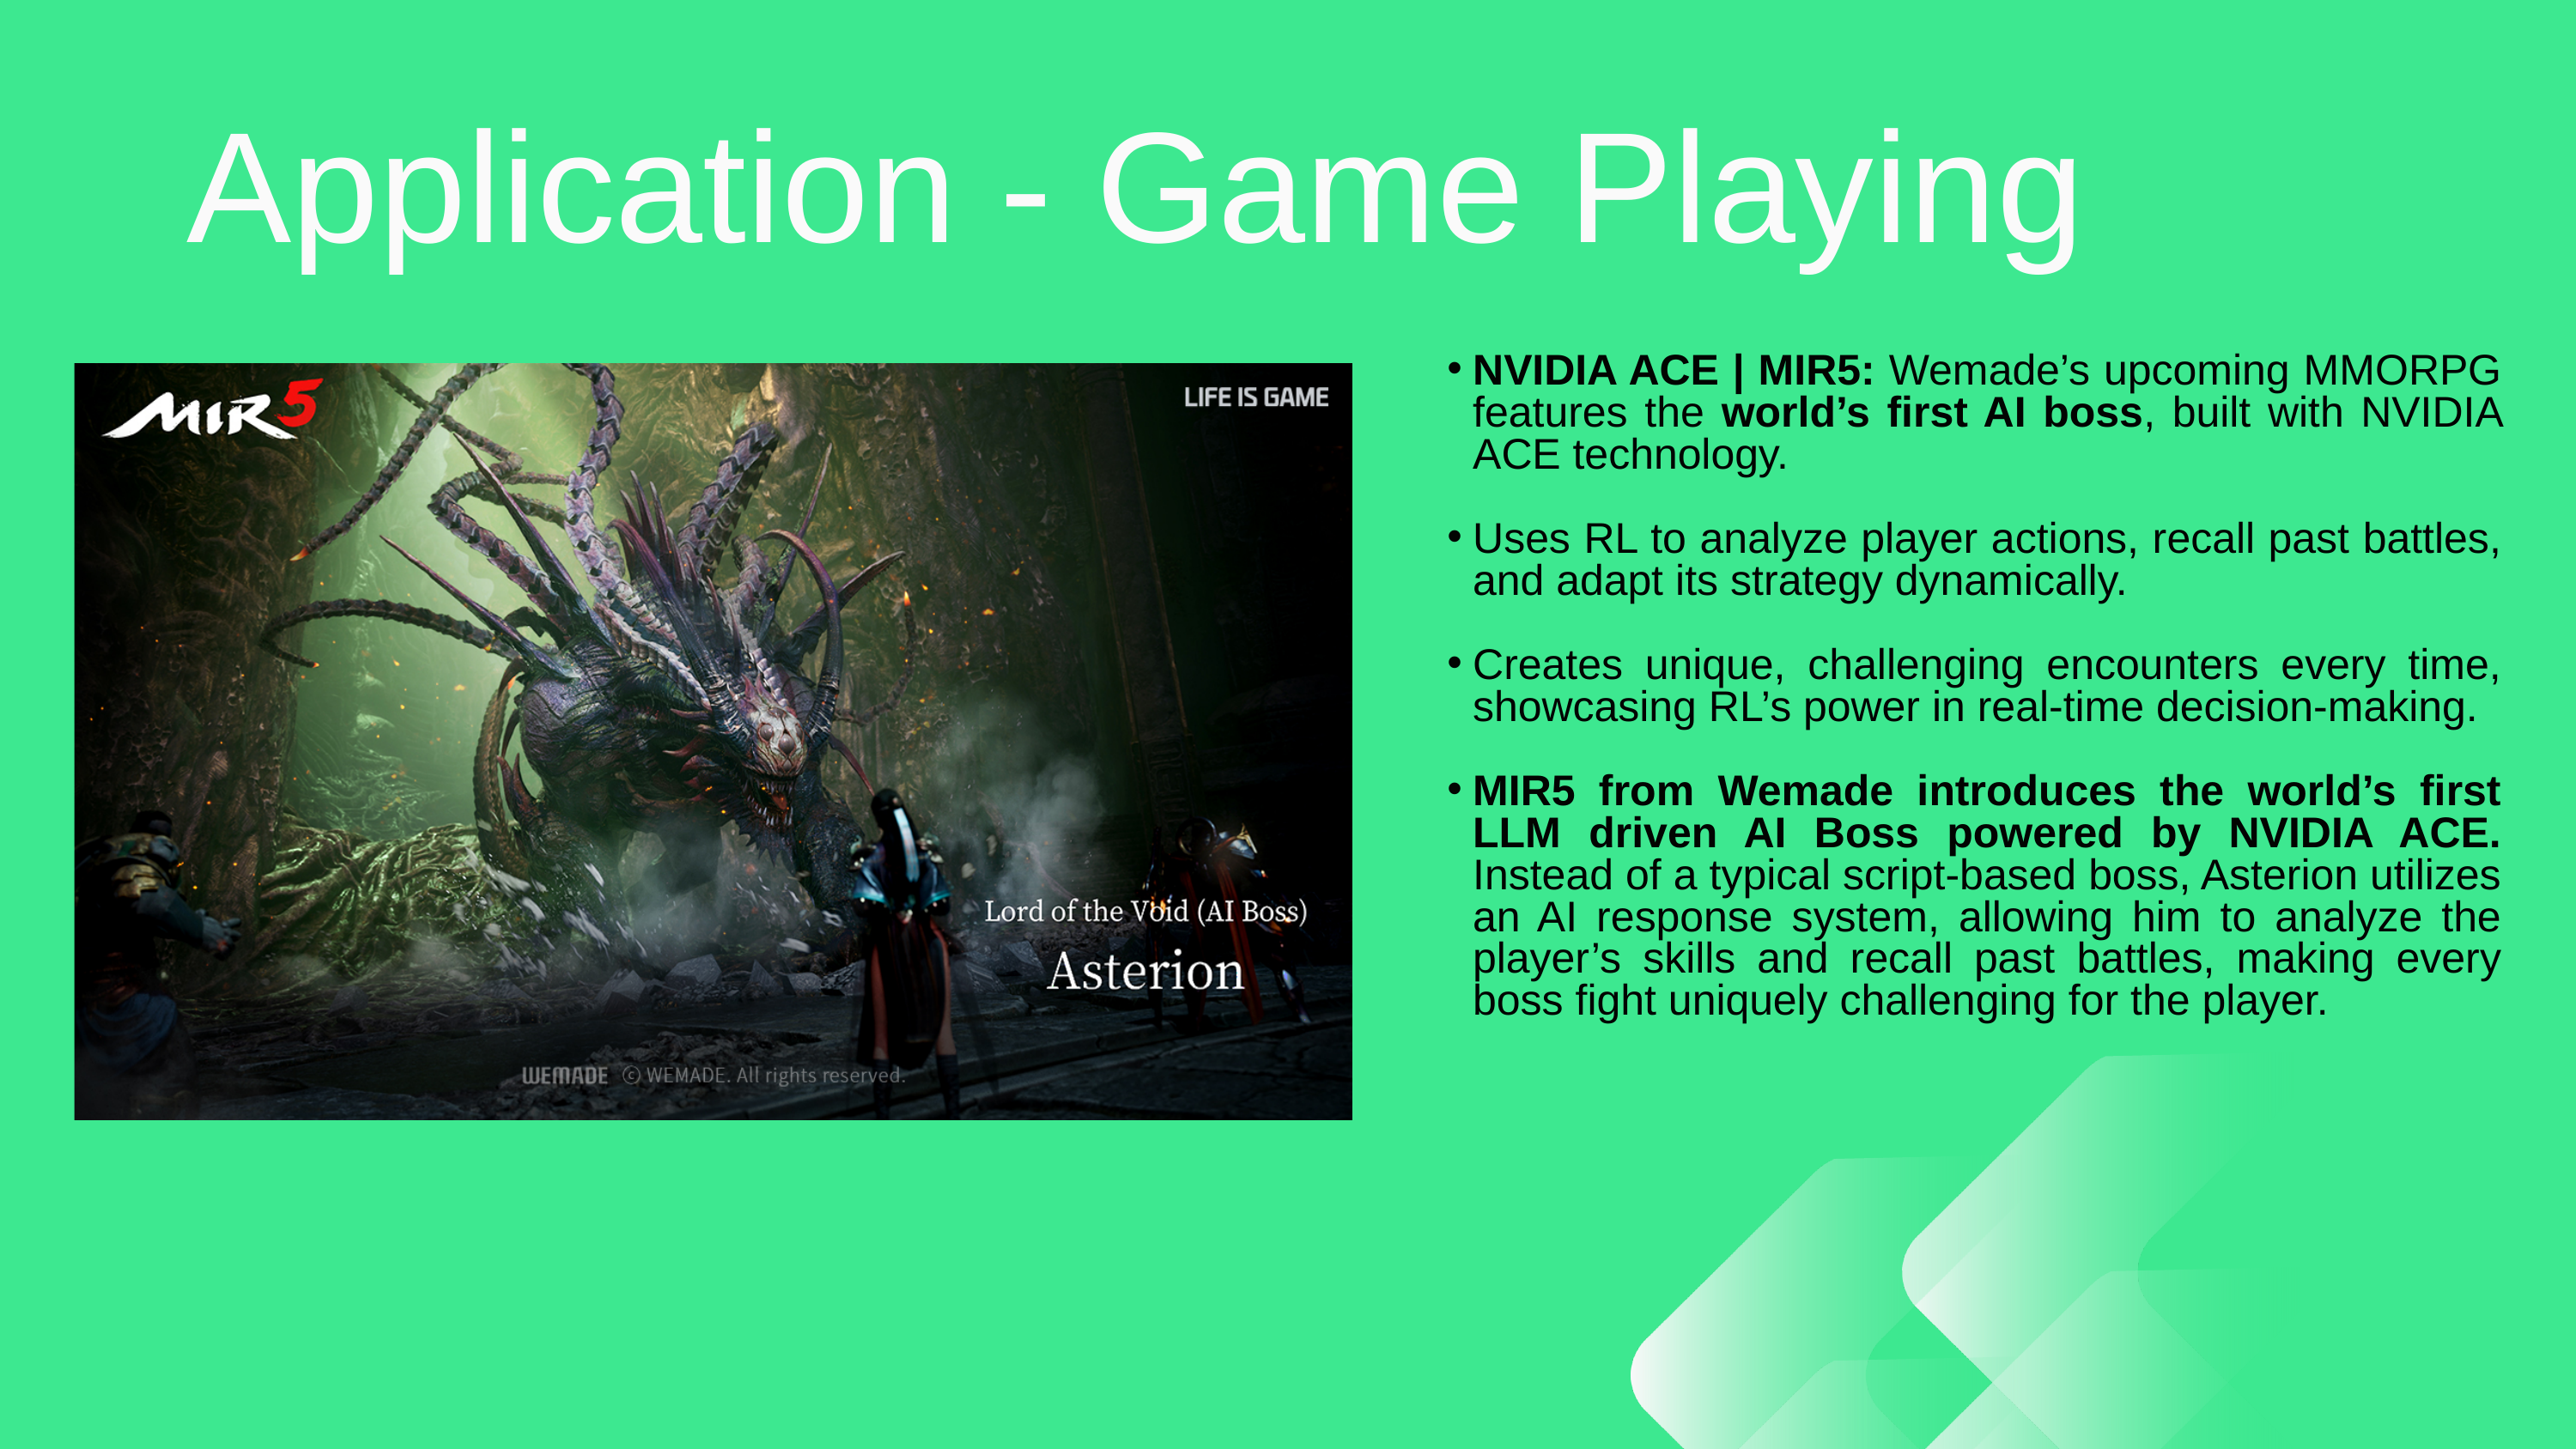

Application - Game Playing
NVIDIA ACE | MIR5: Wemade’s upcoming MMORPG features the world’s first AI boss, built with NVIDIA ACE technology.

Uses RL to analyze player actions, recall past battles, and adapt its strategy dynamically.

Creates unique, challenging encounters every time, showcasing RL’s power in real-time decision-making.

MIR5 from Wemade introduces the world’s first LLM driven AI Boss powered by NVIDIA ACE. Instead of a typical script-based boss, Asterion utilizes an AI response system, allowing him to analyze the player’s skills and recall past battles, making every boss fight uniquely challenging for the player.